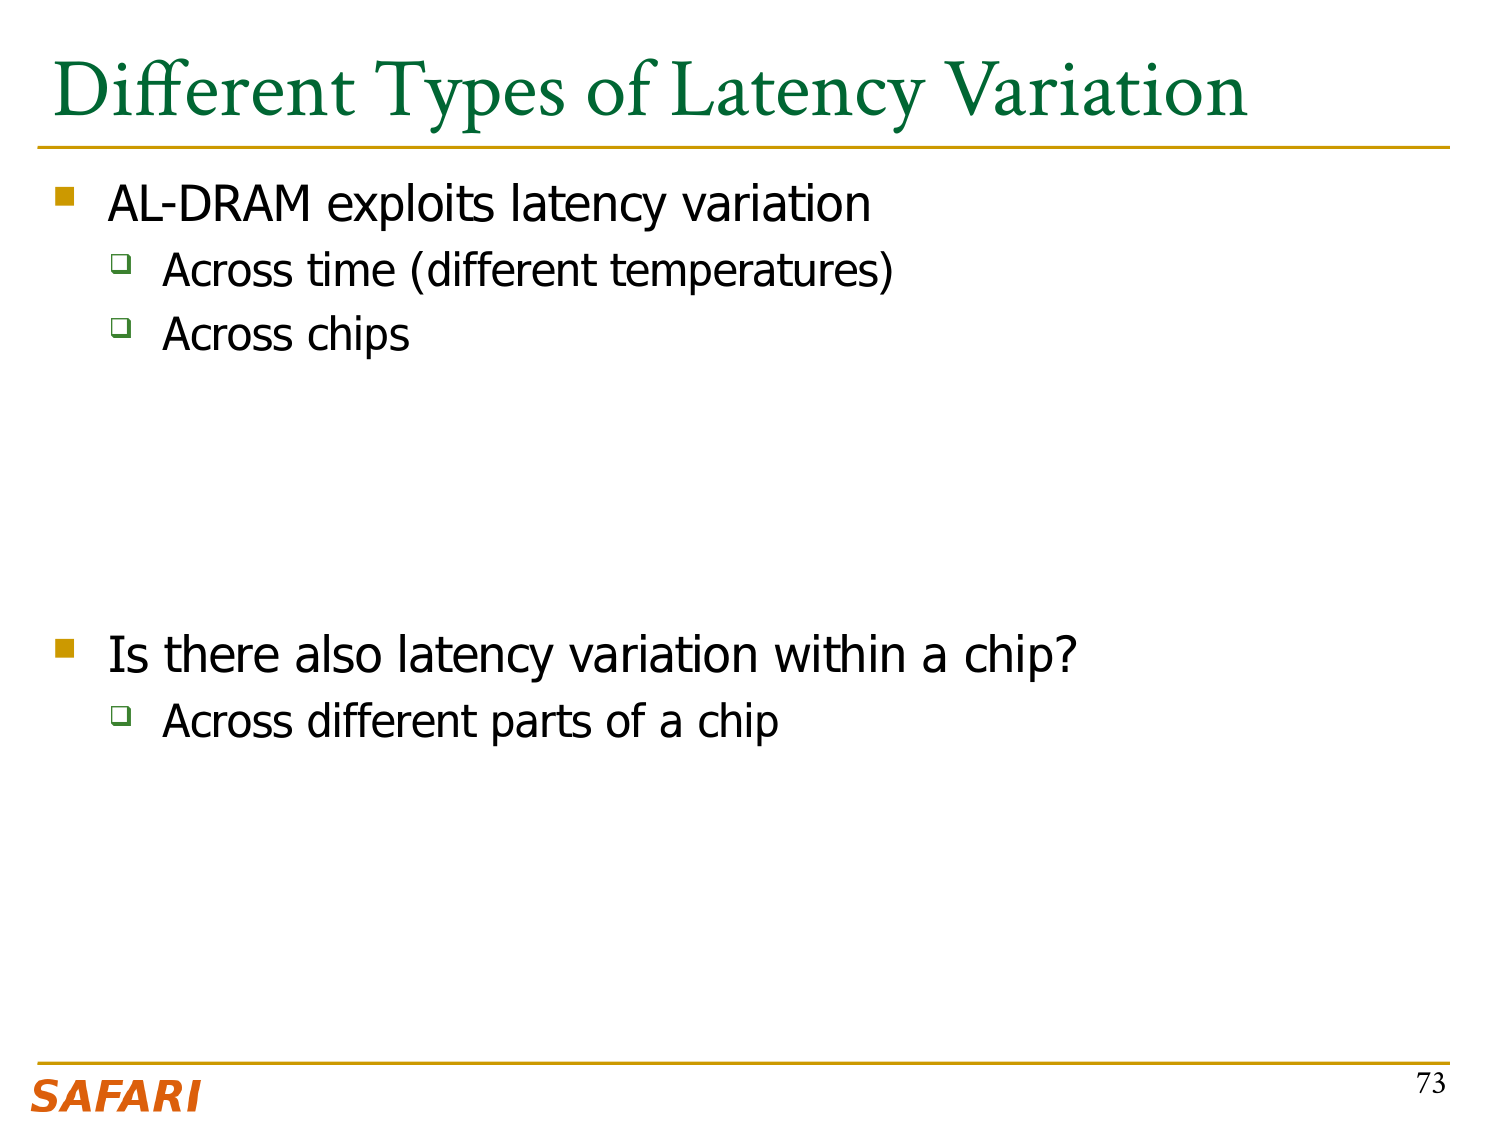

# Different Types of Latency Variation
AL-DRAM exploits latency variation
Across time (different temperatures)
Across chips

Is there also latency variation within a chip?
Across different parts of a chip
73